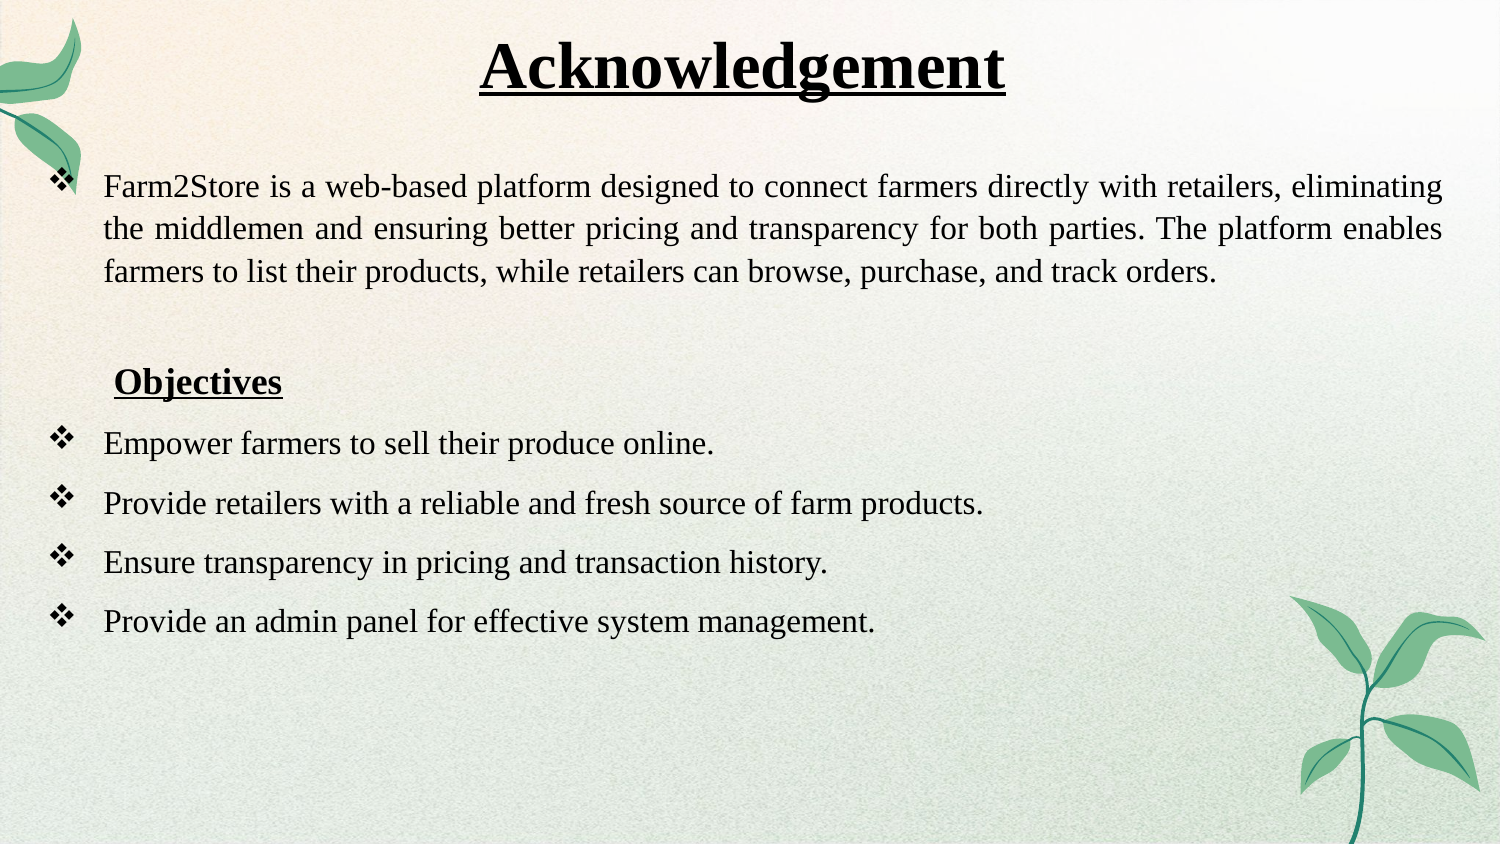

Acknowledgement
Farm2Store is a web-based platform designed to connect farmers directly with retailers, eliminating the middlemen and ensuring better pricing and transparency for both parties. The platform enables farmers to list their products, while retailers can browse, purchase, and track orders.

       Objectives
Empower farmers to sell their produce online.
Provide retailers with a reliable and fresh source of farm products.
Ensure transparency in pricing and transaction history.
Provide an admin panel for effective system management.